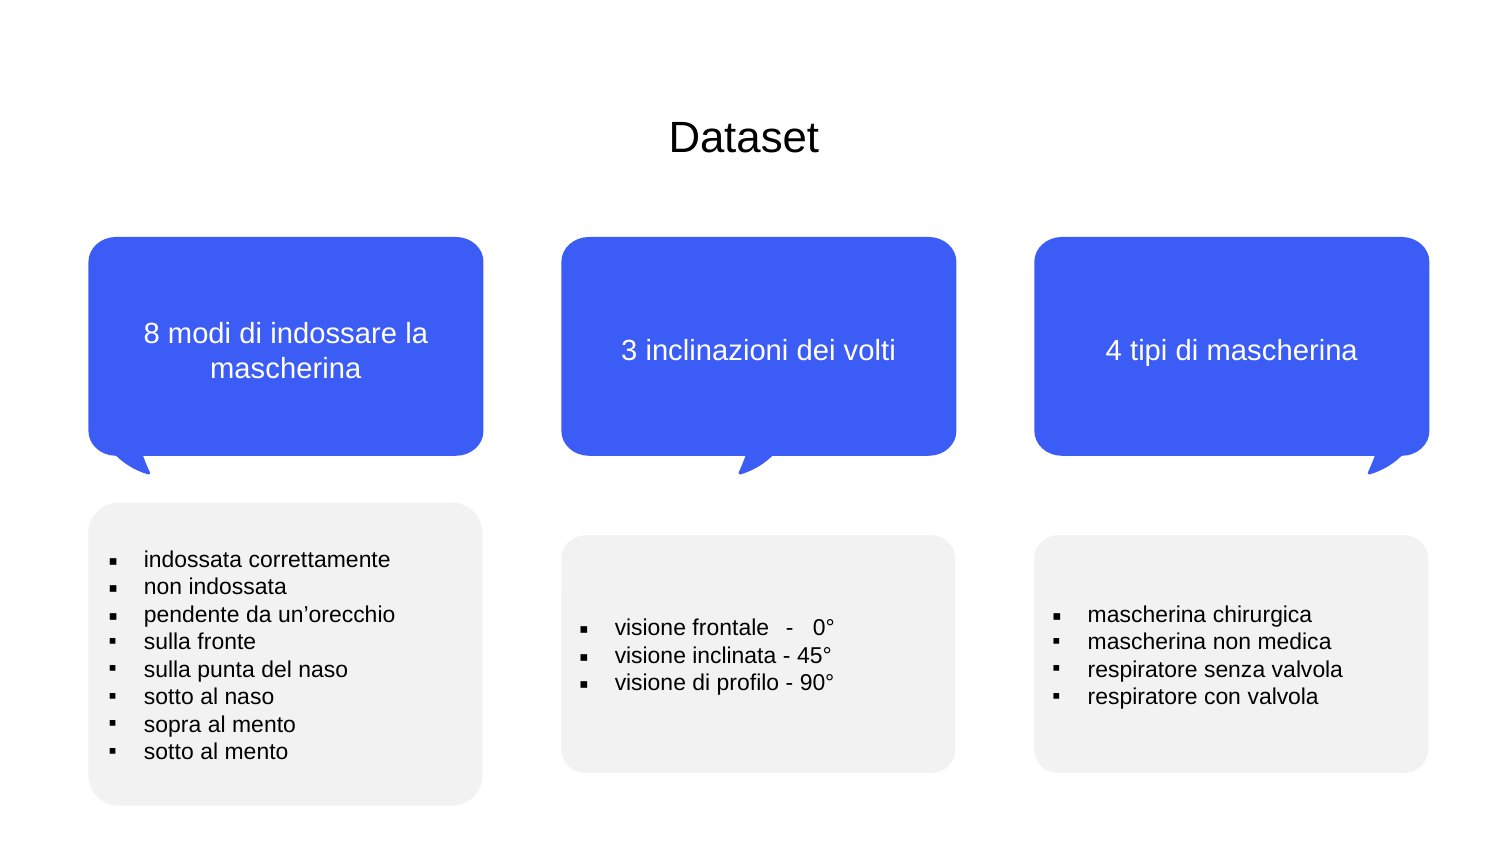

Dataset
8 modi di indossare la mascherina
3 inclinazioni dei volti
4 tipi di mascherina
indossata correttamente
non indossata
pendente da un’orecchio
sulla fronte
sulla punta del naso
sotto al naso
sopra al mento
sotto al mento
visione frontale   -   0°
visione inclinata - 45°
visione di profilo - 90°
mascherina chirurgica
mascherina non medica
respiratore senza valvola
respiratore con valvola